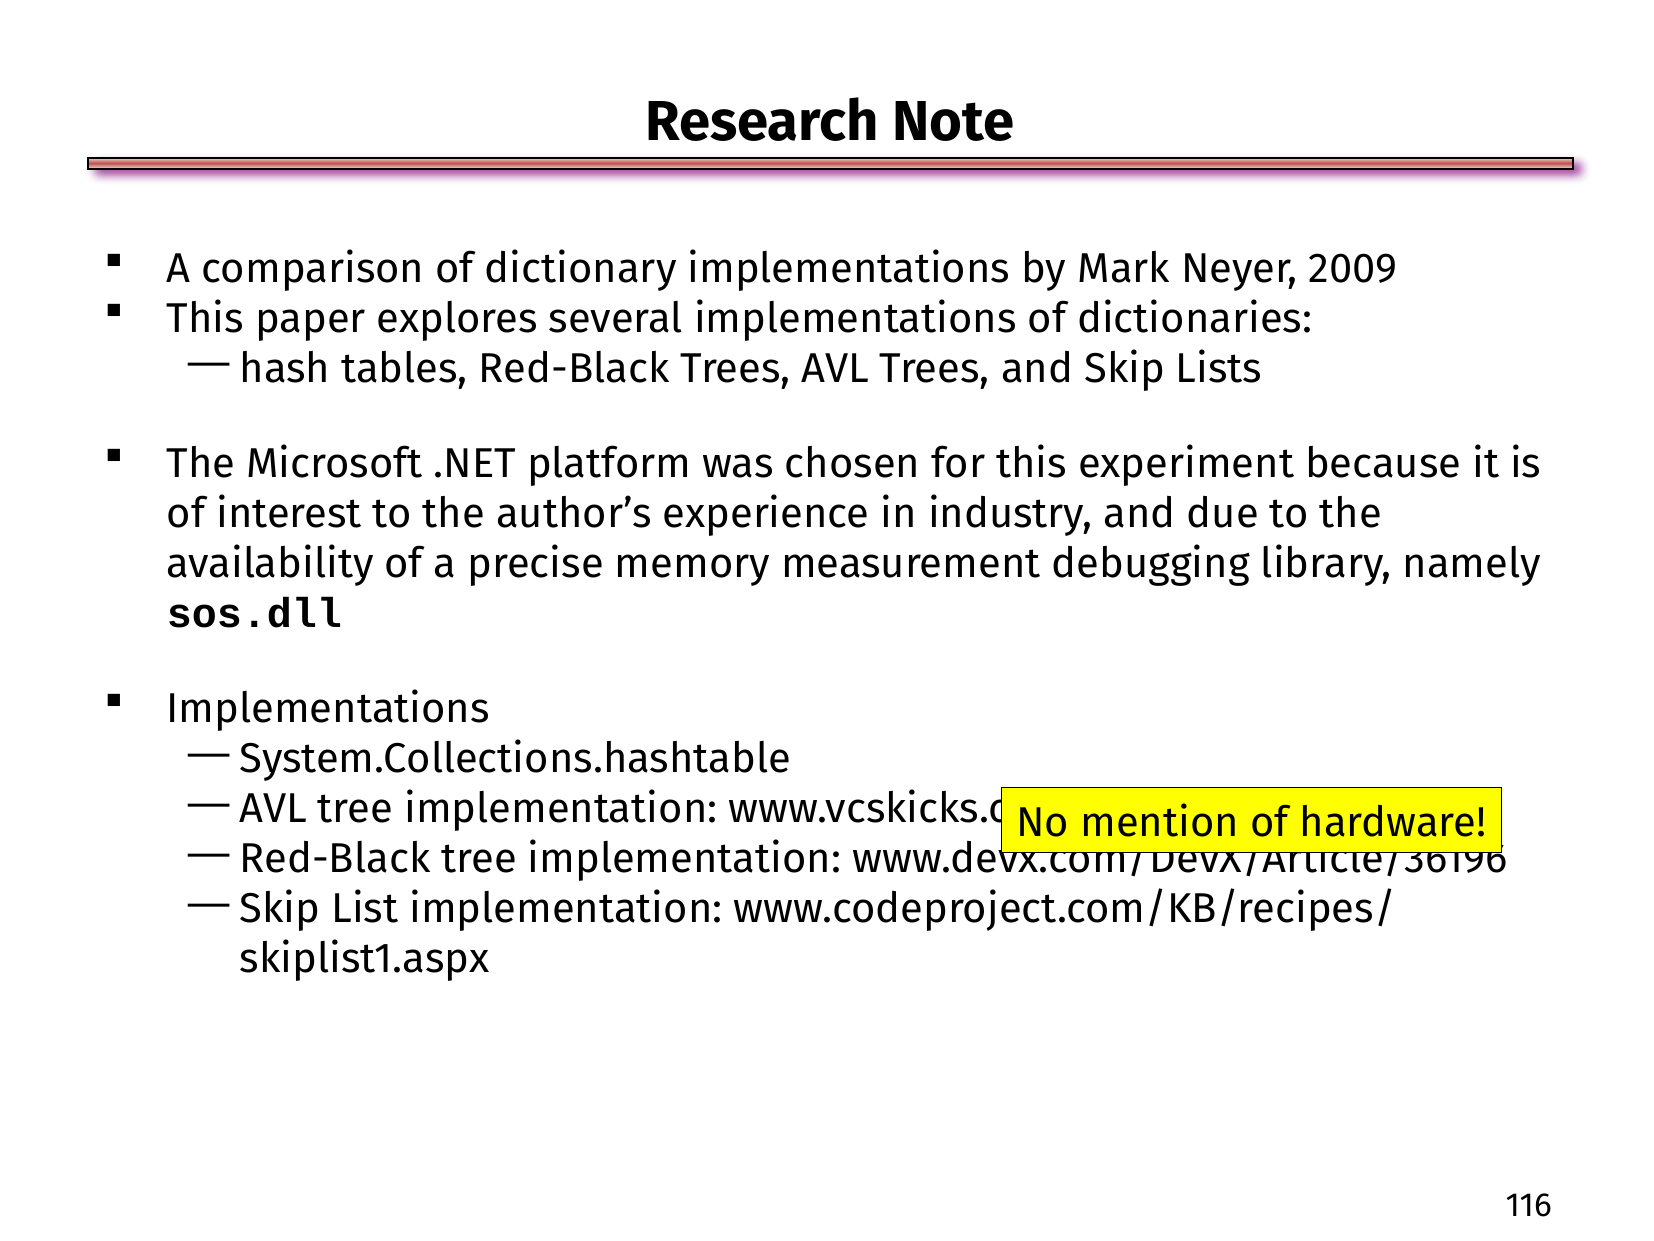

Research Note

A comparison of dictionary implementations by Mark Neyer, 2009
This paper explores several implementations of dictionaries:
hash tables, Red-Black Trees, AVL Trees, and Skip Lists

The Microsoft .NET platform was chosen for this experiment because it is of interest to the author’s experience in industry, and due to the availability of a precise memory measurement debugging library, namely sos.dll

Implementations
System.Collections.hashtable
AVL tree implementation: www.vcskicks.com
Red-Black tree implementation: www.devx.com/DevX/Article/36196
Skip List implementation: www.codeproject.com/KB/recipes/ skiplist1.aspx

No mention of hardware!
116